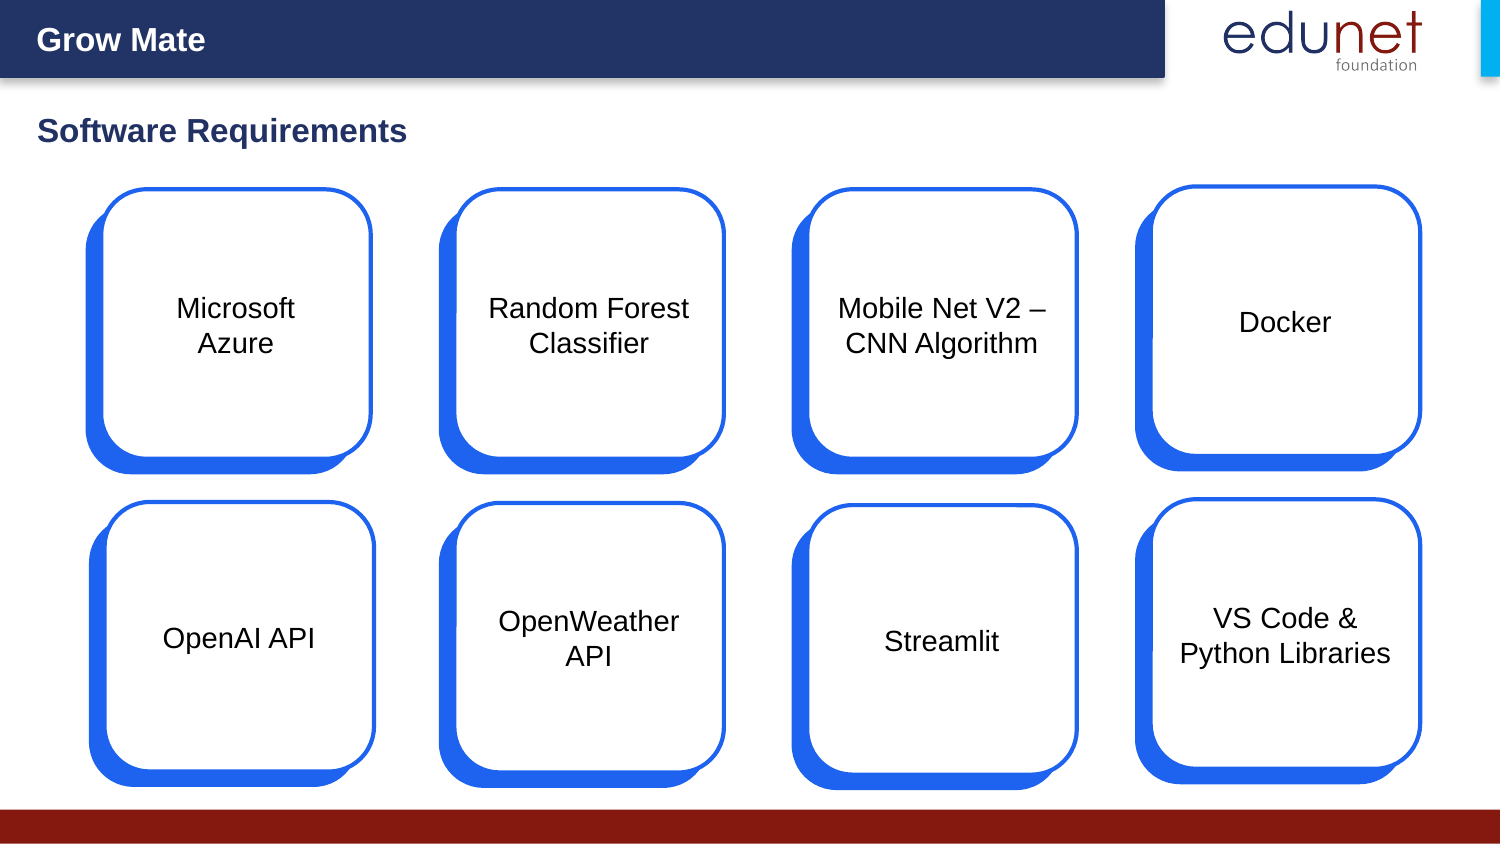

Software Requirements

Docker

Microsoft
Azure

Random Forest Classifier

Mobile Net V2 – CNN Algorithm

VS Code &
Python Libraries

OpenAI API

OpenWeather API

Streamlit